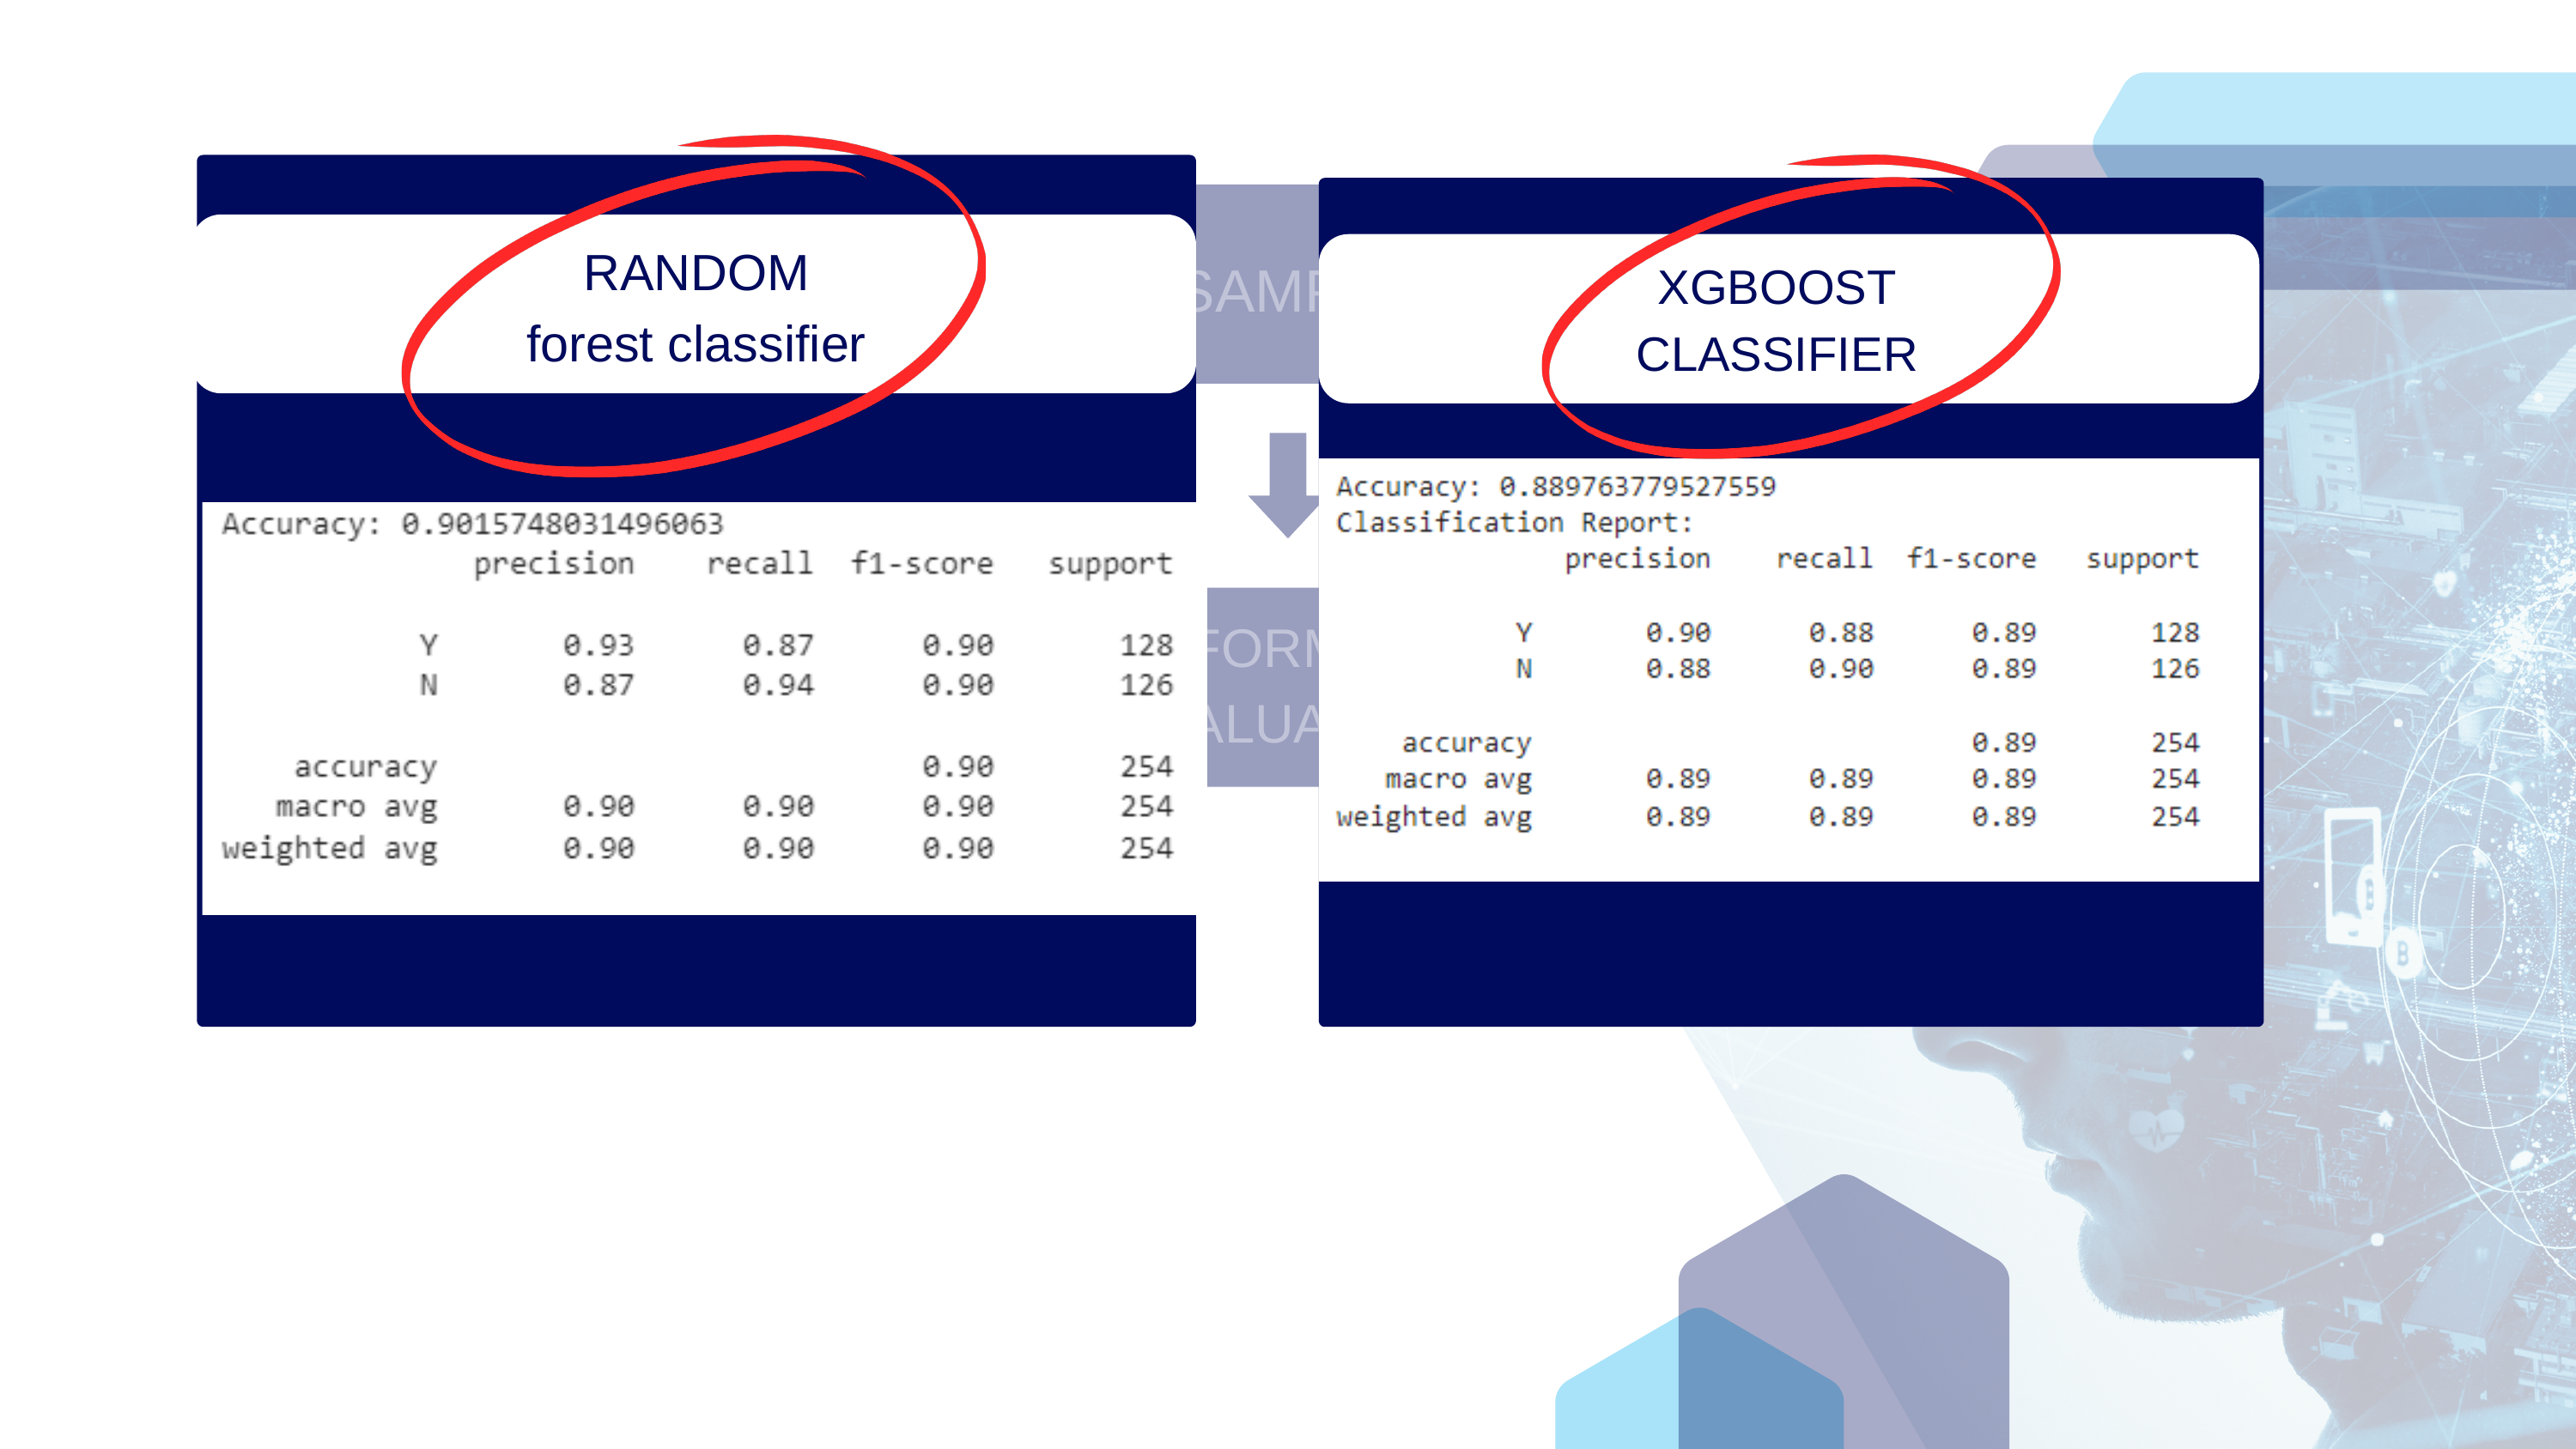

RANDOM
forest classifier
RESAMPLING
XGBOOST
CLASSIFIER

PERFORMANCE EVALUATION